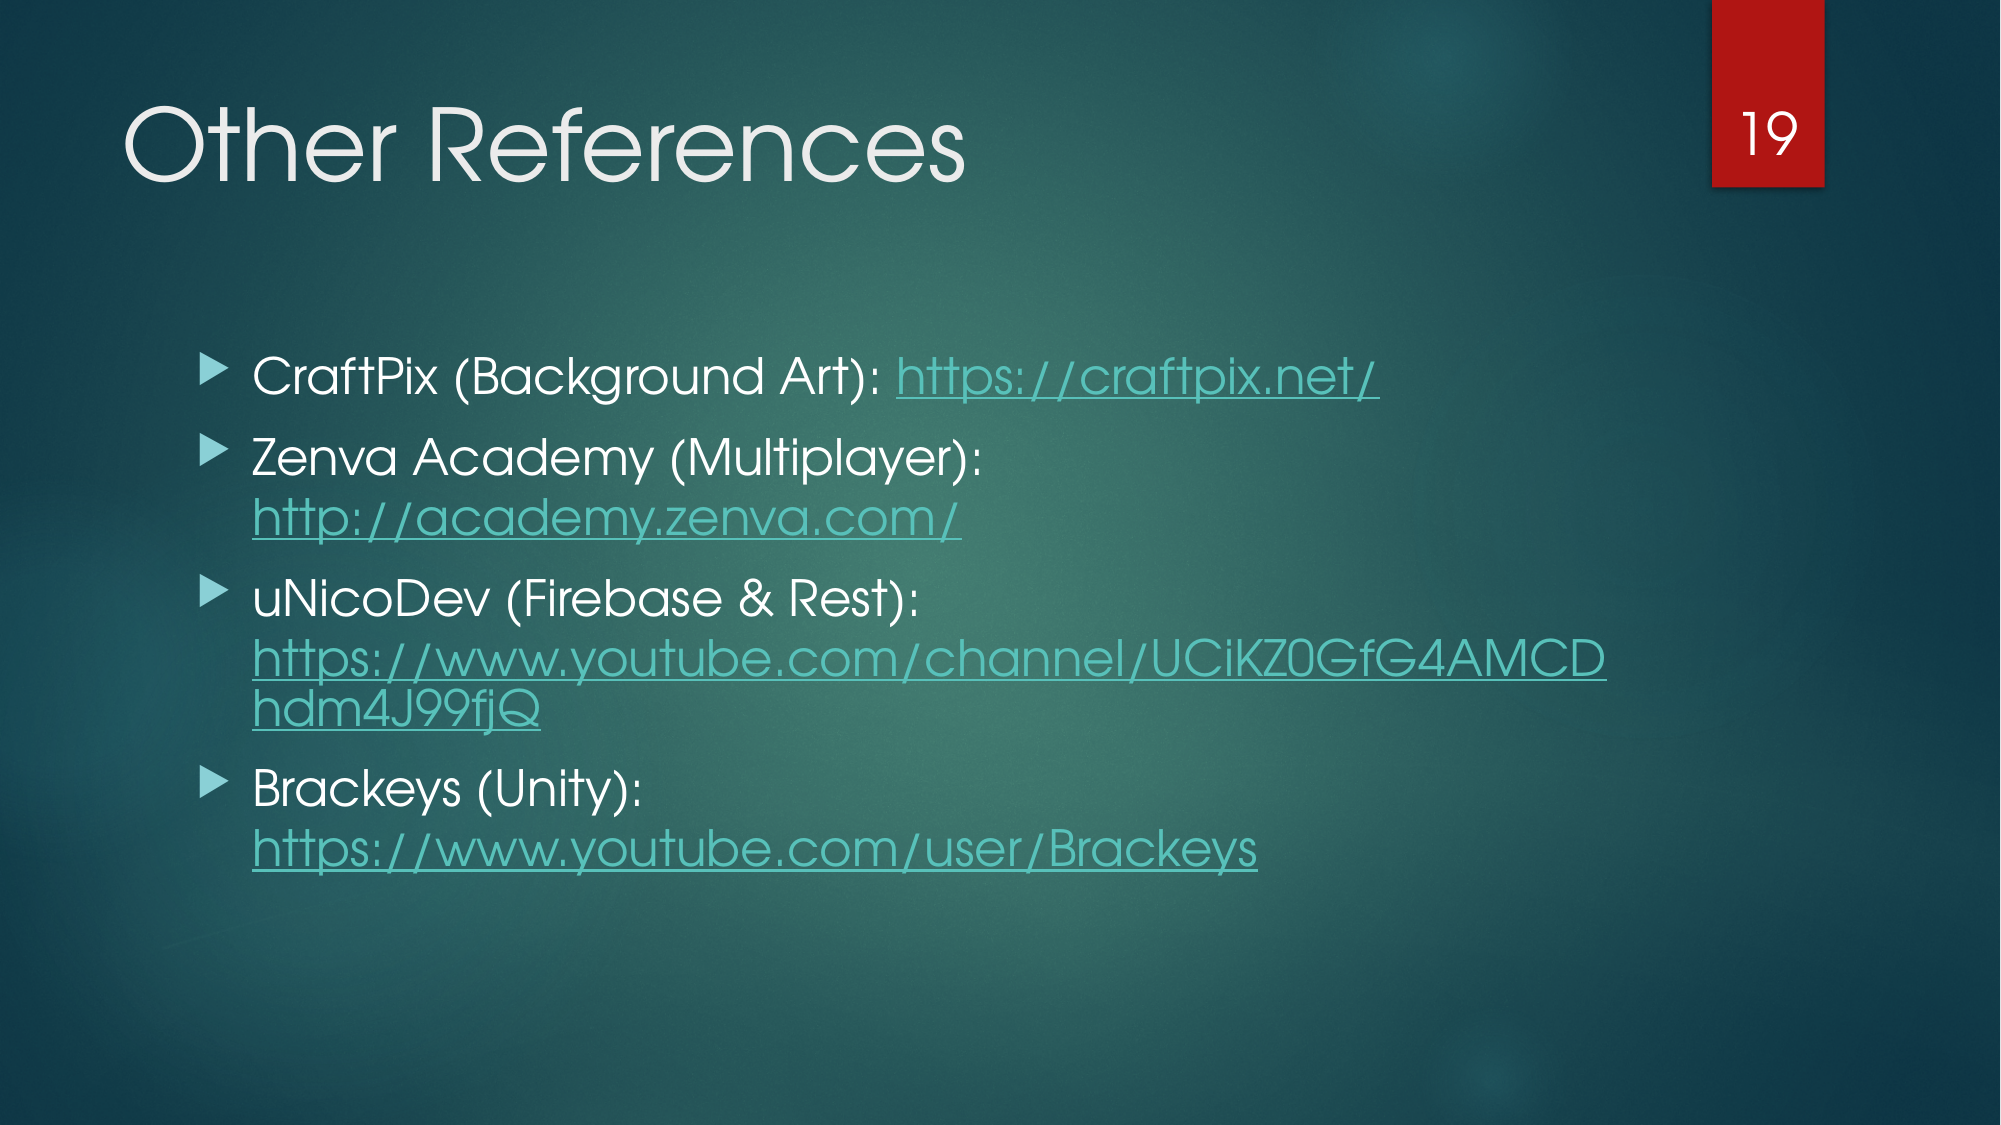

19
# Other References
CraftPix (Background Art): https://craftpix.net/
Zenva Academy (Multiplayer): http://academy.zenva.com/
uNicoDev (Firebase & Rest): https://www.youtube.com/channel/UCiKZ0GfG4AMCDhdm4J99fjQ
Brackeys (Unity): https://www.youtube.com/user/Brackeys